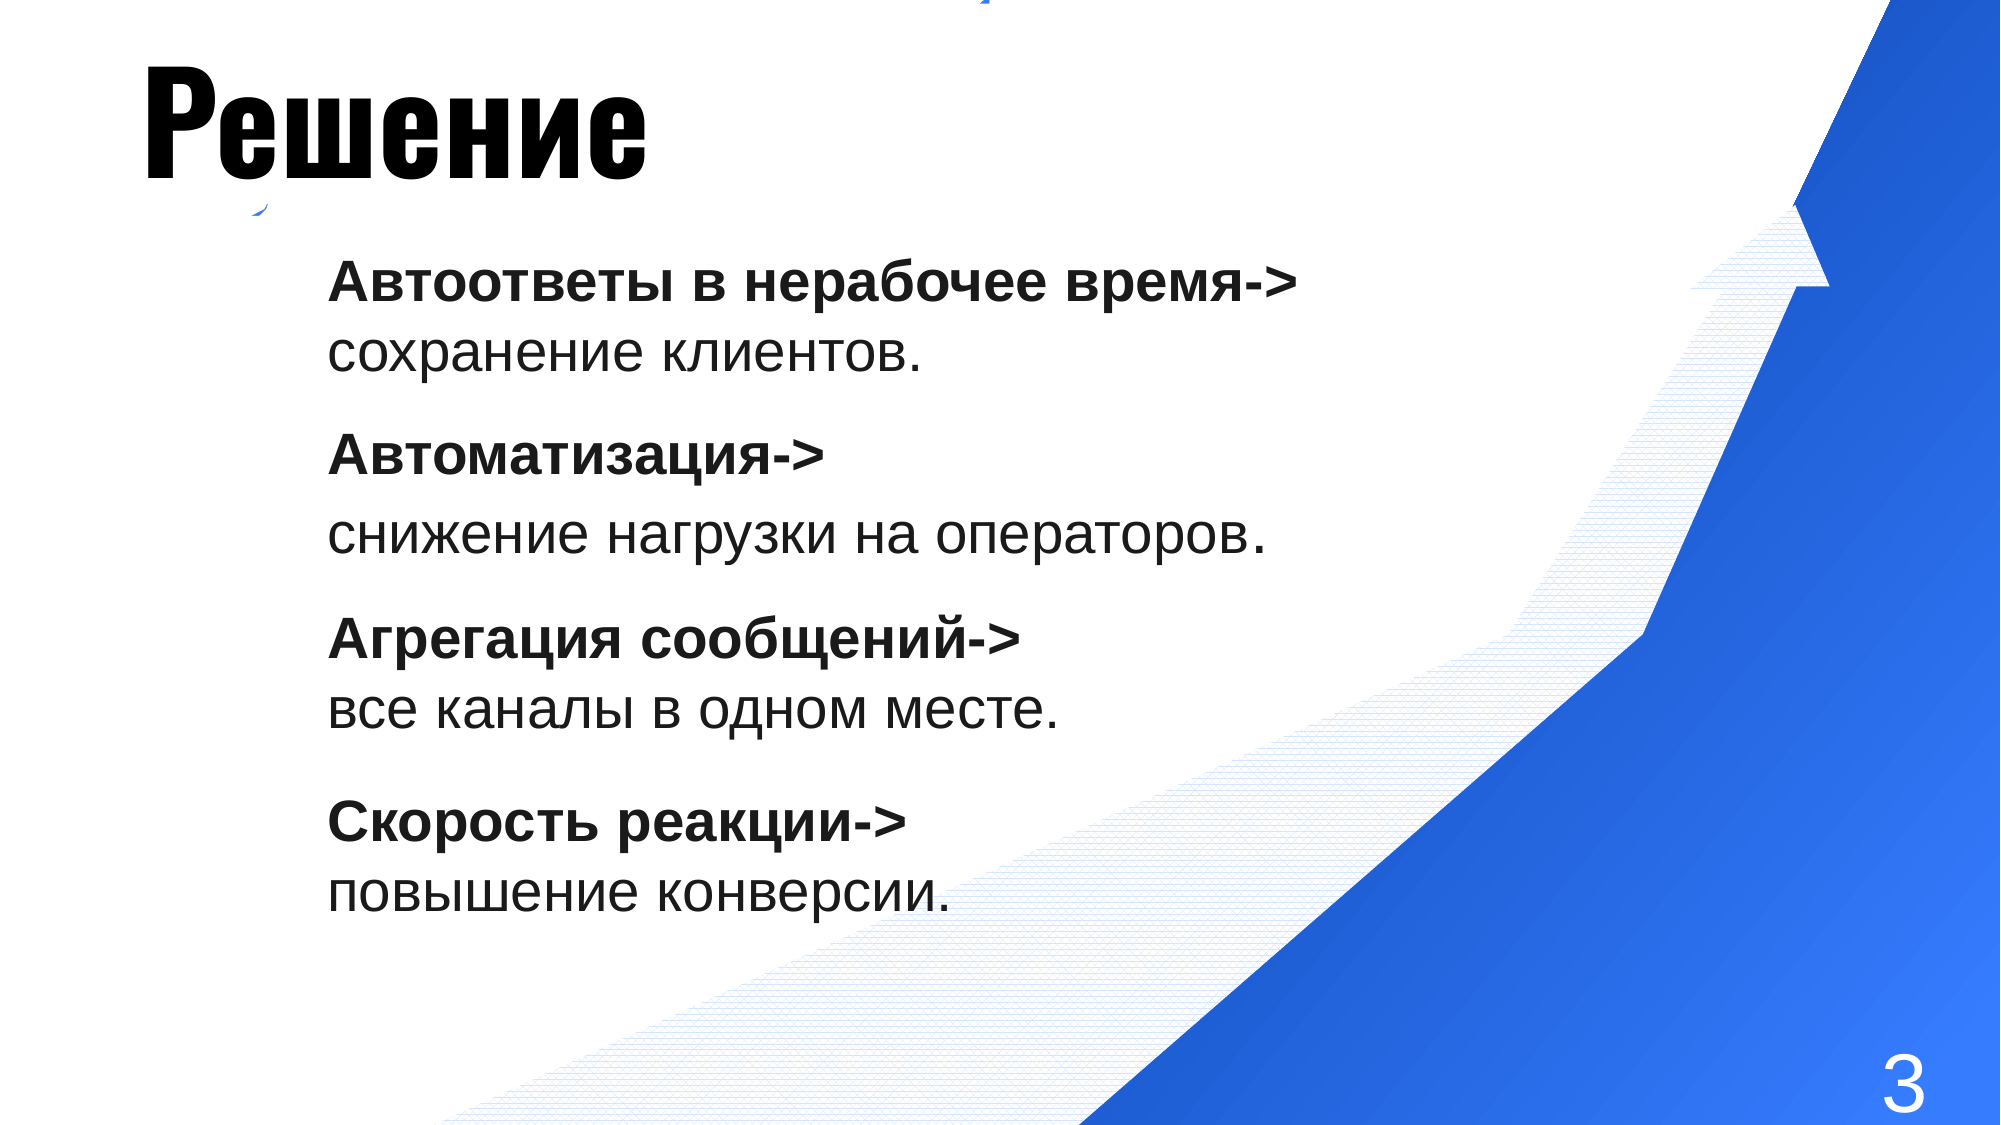

# Решение
Автоответы в нерабочее время->
сохранение клиентов.
Автоматизация->
снижение нагрузки на операторов.
Агрегация сообщений->
все каналы в одном месте.
Скорость реакции->
повышение конверсии.
3